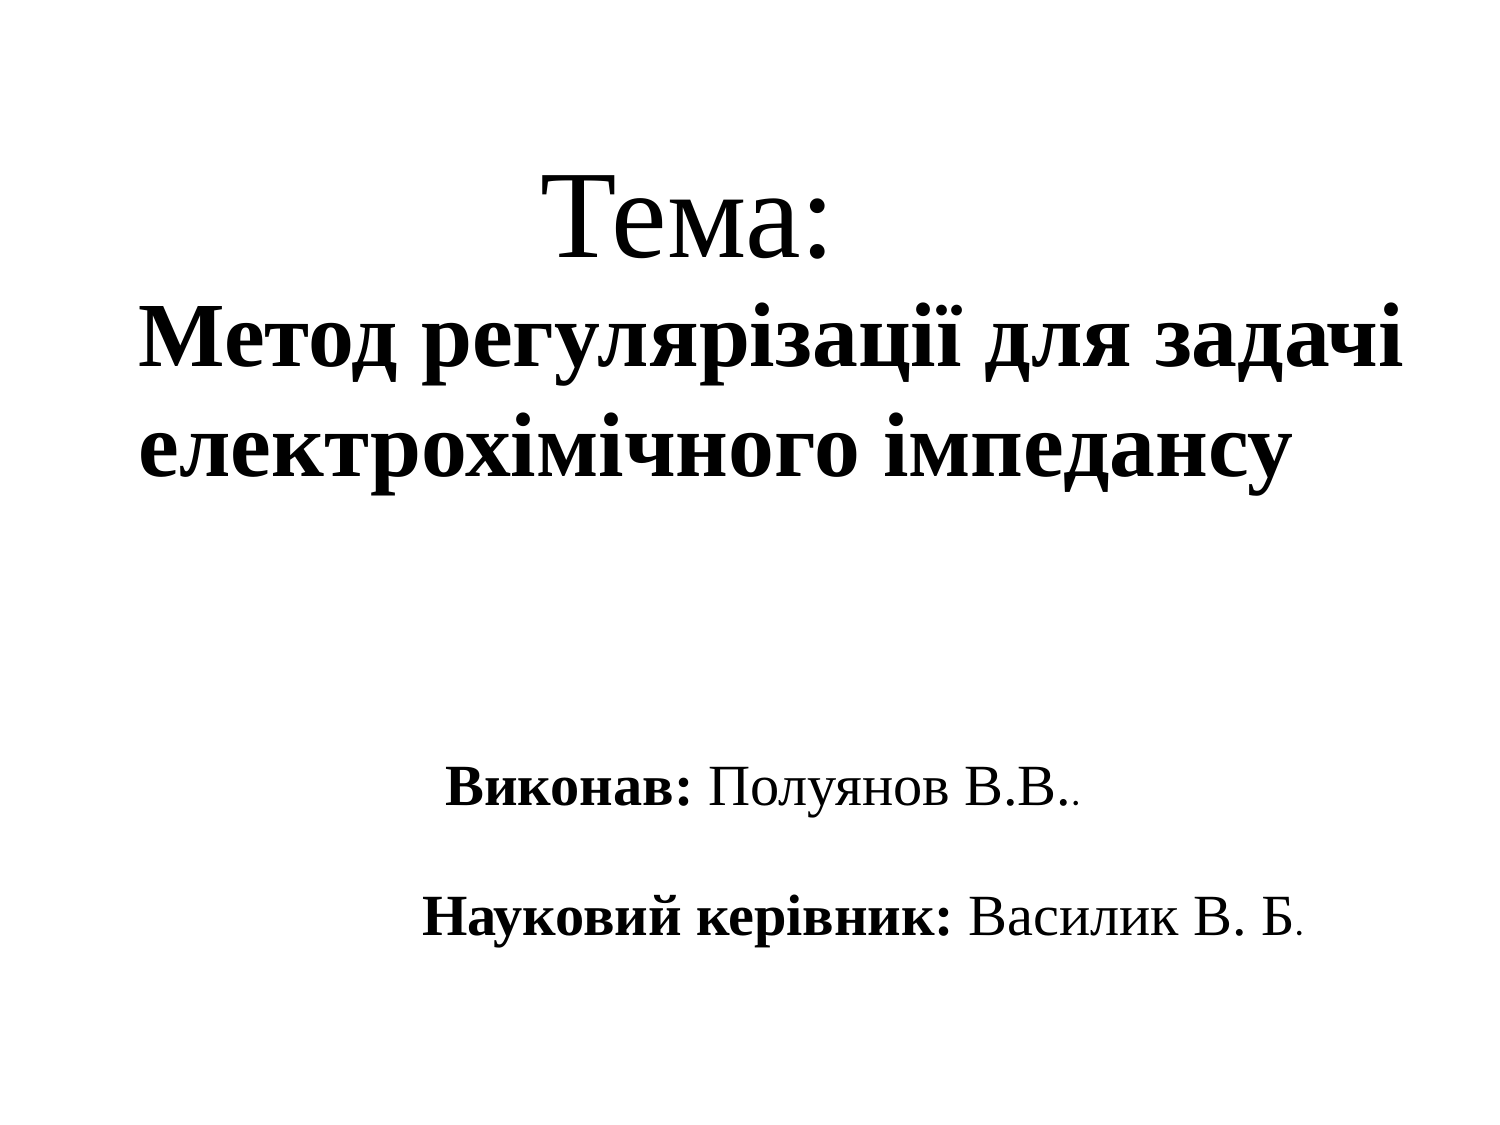

Тема:
Метод регулярізації для задачі електрохімічного імпедансу
Виконав: Полуянов В.В..
Науковий керівник: Василик В. Б.